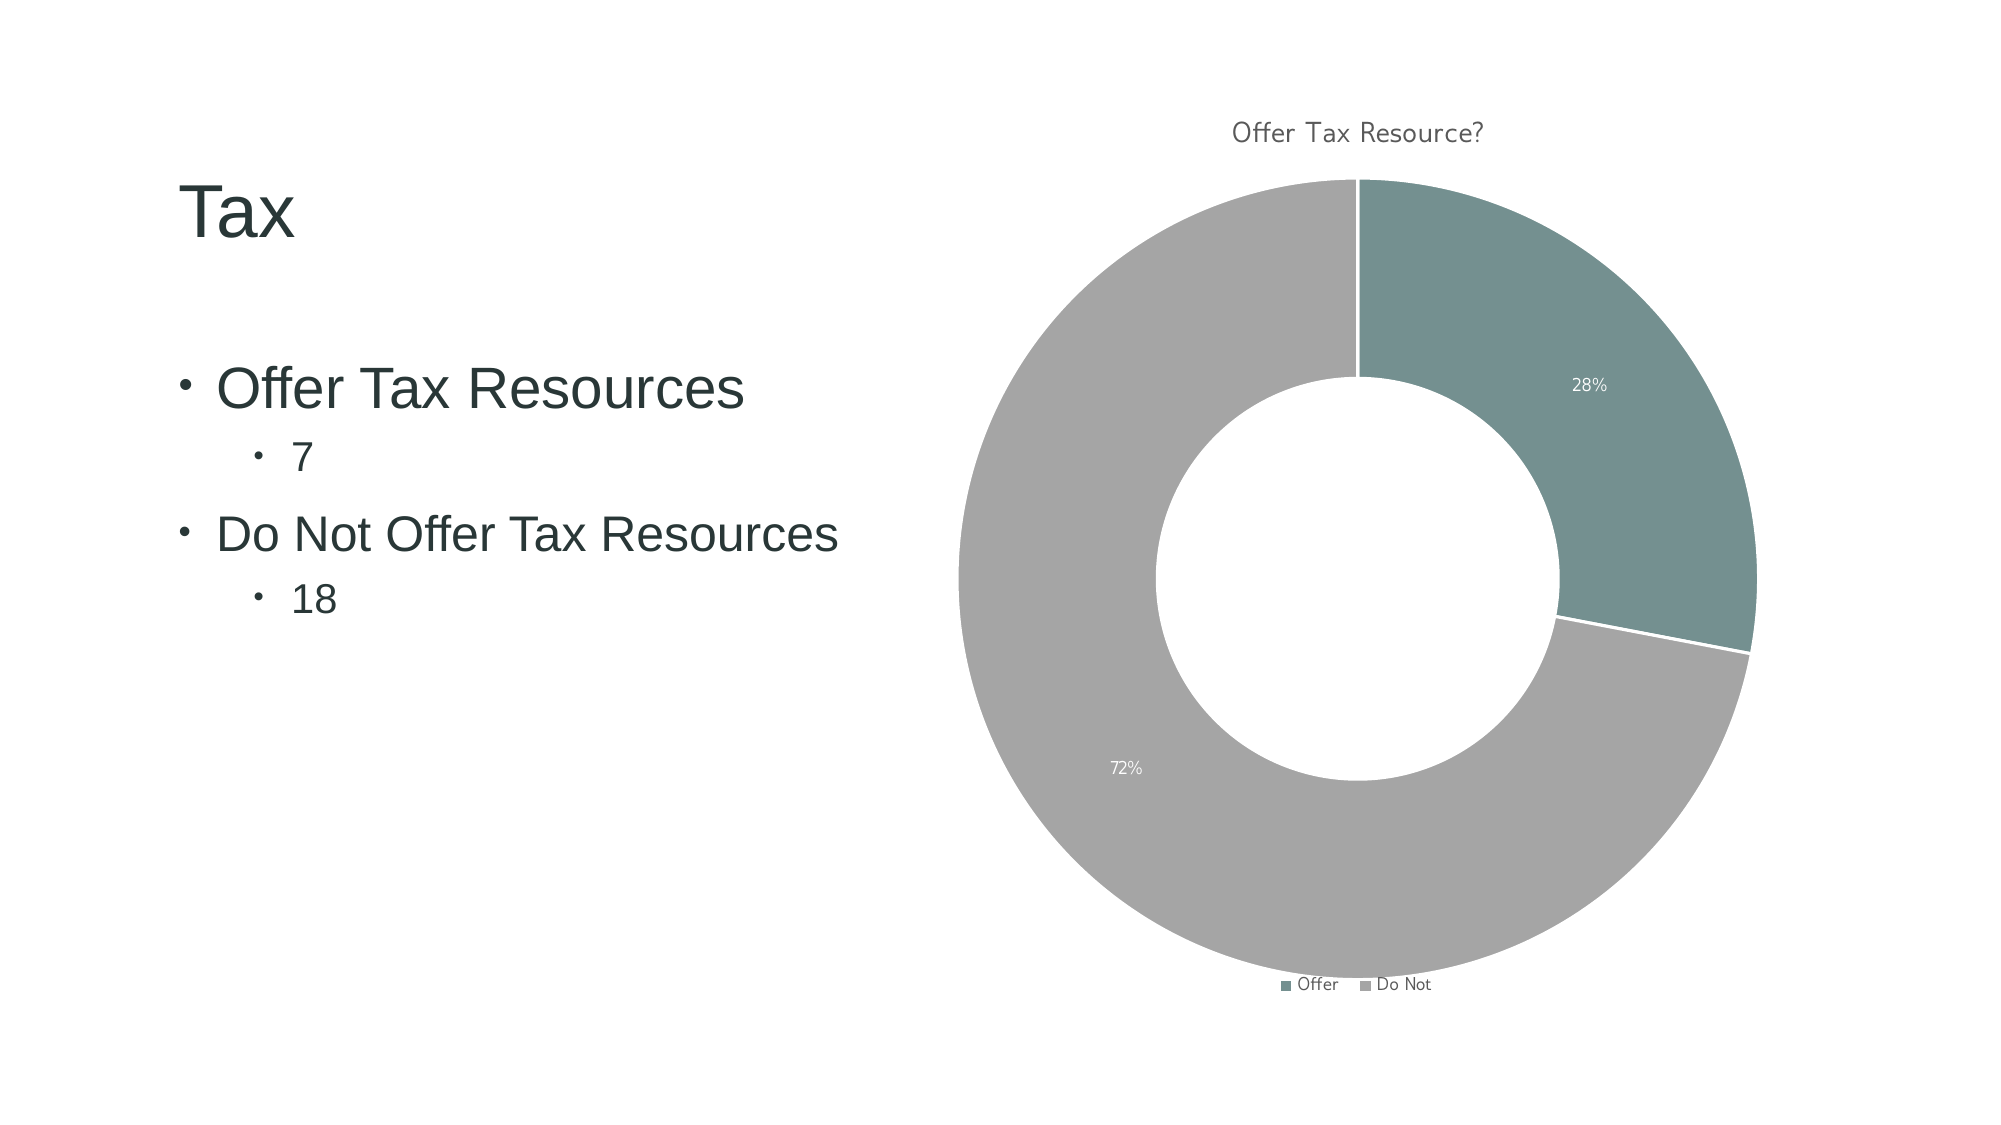

### Chart: Offer Tax Resource?

| Category |  |
|---|---|
| Offer | 7.0 |
| Do Not | 18.0 |
# Tax

Offer Tax Resources
7
Do Not Offer Tax Resources
18